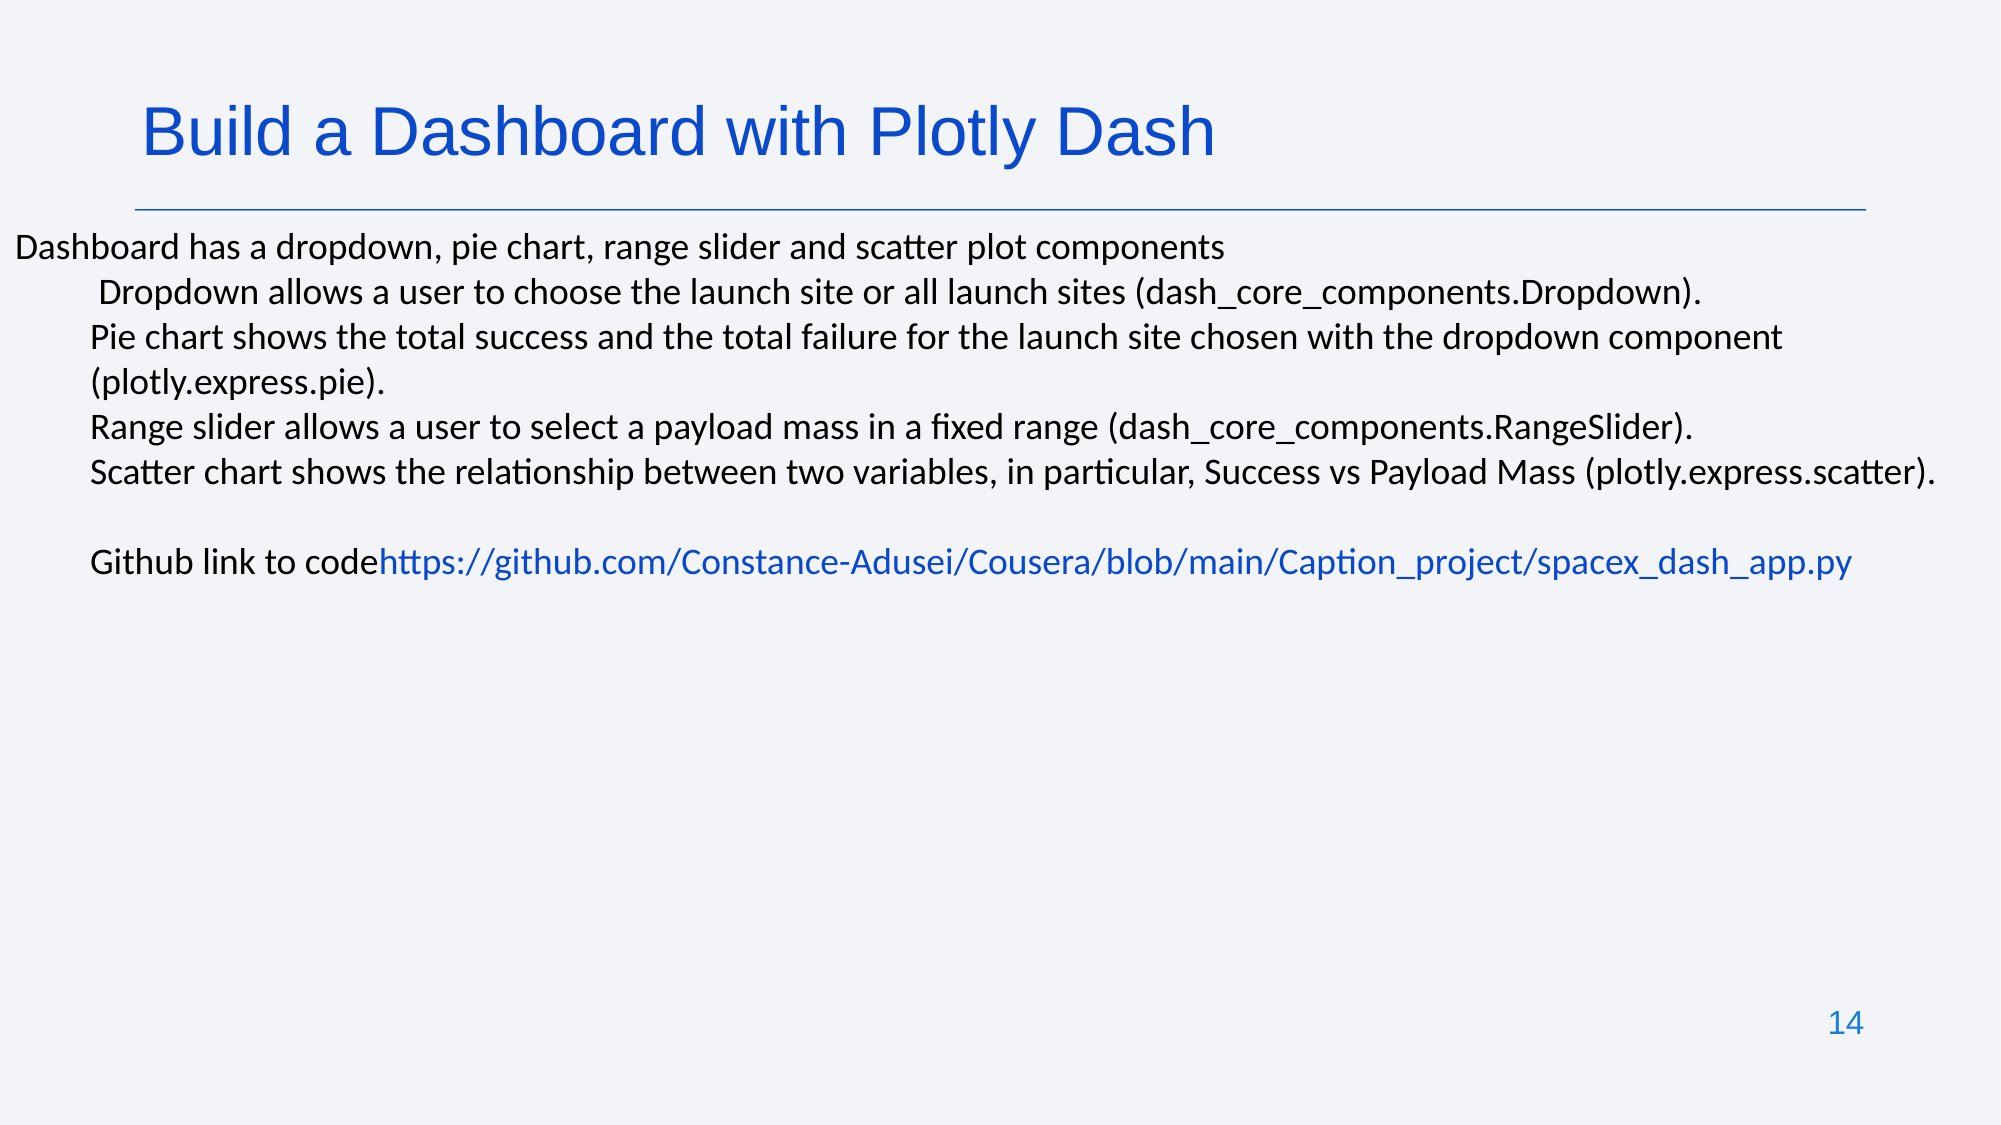

Build a Dashboard with Plotly Dash
Dashboard has a dropdown, pie chart, range slider and scatter plot components
 Dropdown allows a user to choose the launch site or all launch sites (dash_core_components.Dropdown).
Pie chart shows the total success and the total failure for the launch site chosen with the dropdown component (plotly.express.pie).
Range slider allows a user to select a payload mass in a fixed range (dash_core_components.RangeSlider).
Scatter chart shows the relationship between two variables, in particular, Success vs Payload Mass (plotly.express.scatter).

Github link to codehttps://github.com/Constance-Adusei/Cousera/blob/main/Caption_project/spacex_dash_app.py
14